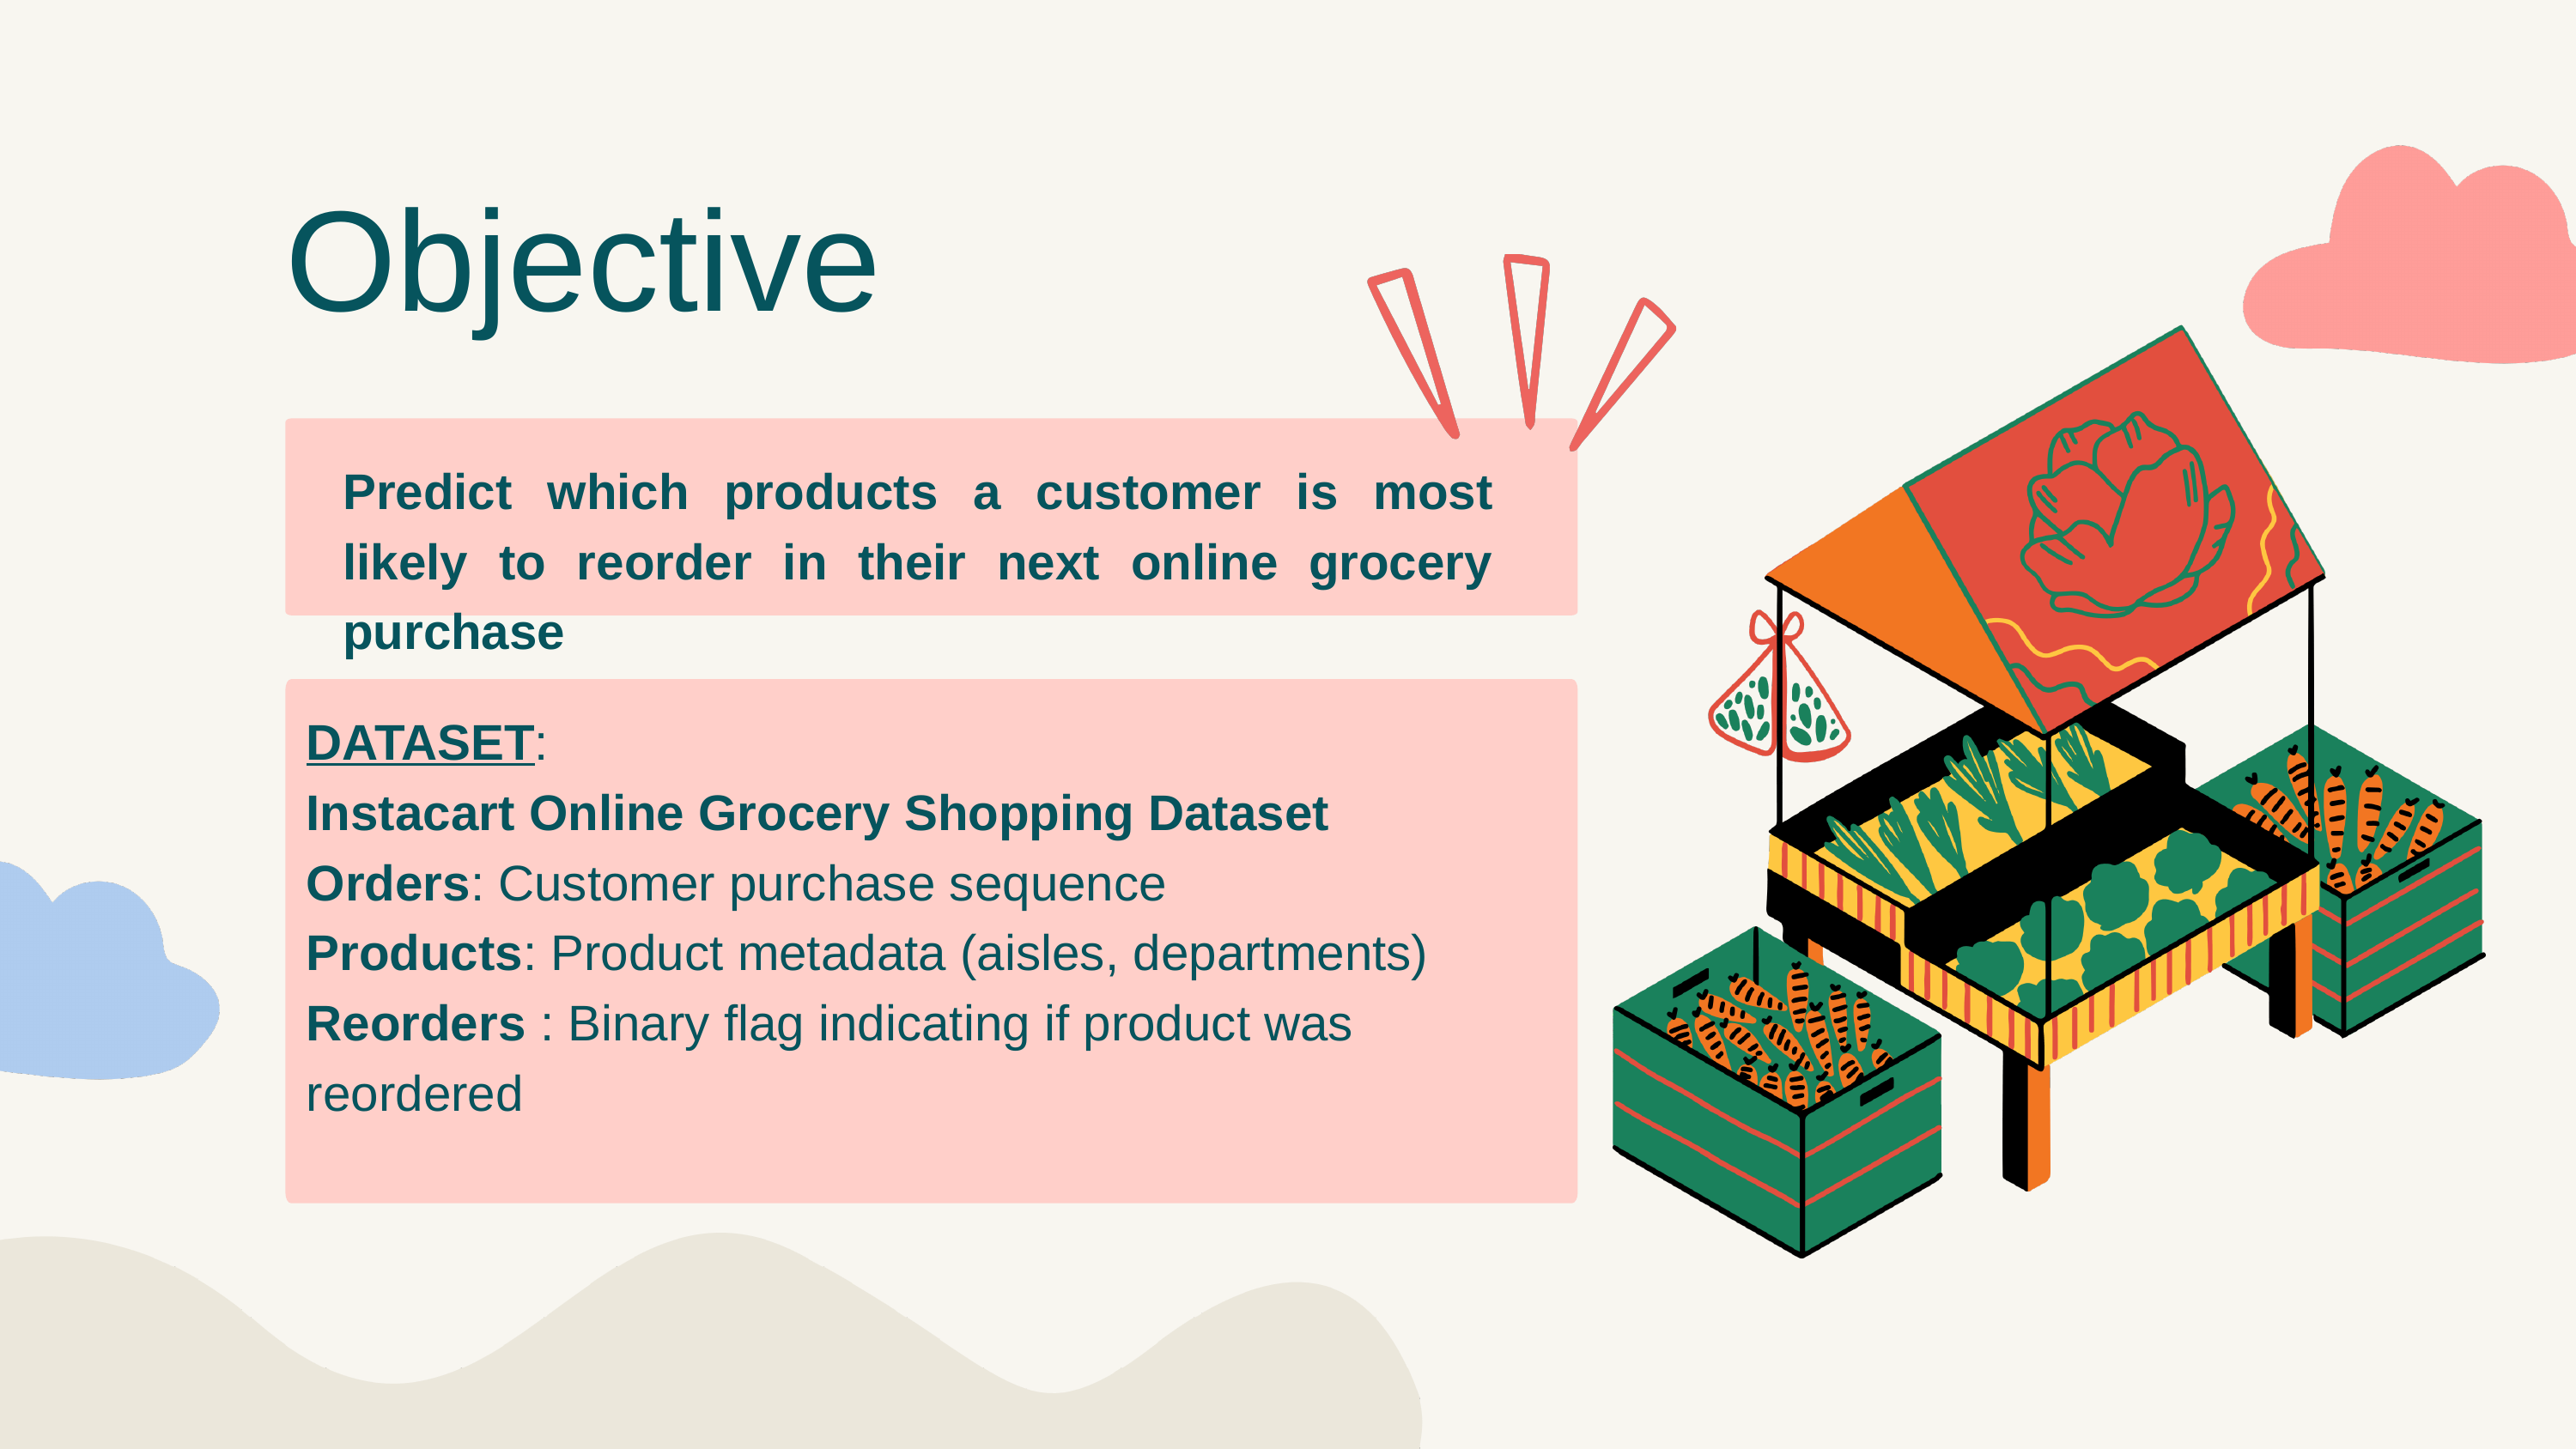

Objective

Predict which products a customer is most likely to reorder in their next online grocery purchase

DATASET:
Instacart Online Grocery Shopping Dataset
Orders: Customer purchase sequence
Products: Product metadata (aisles, departments)
Reorders : Binary flag indicating if product was reordered